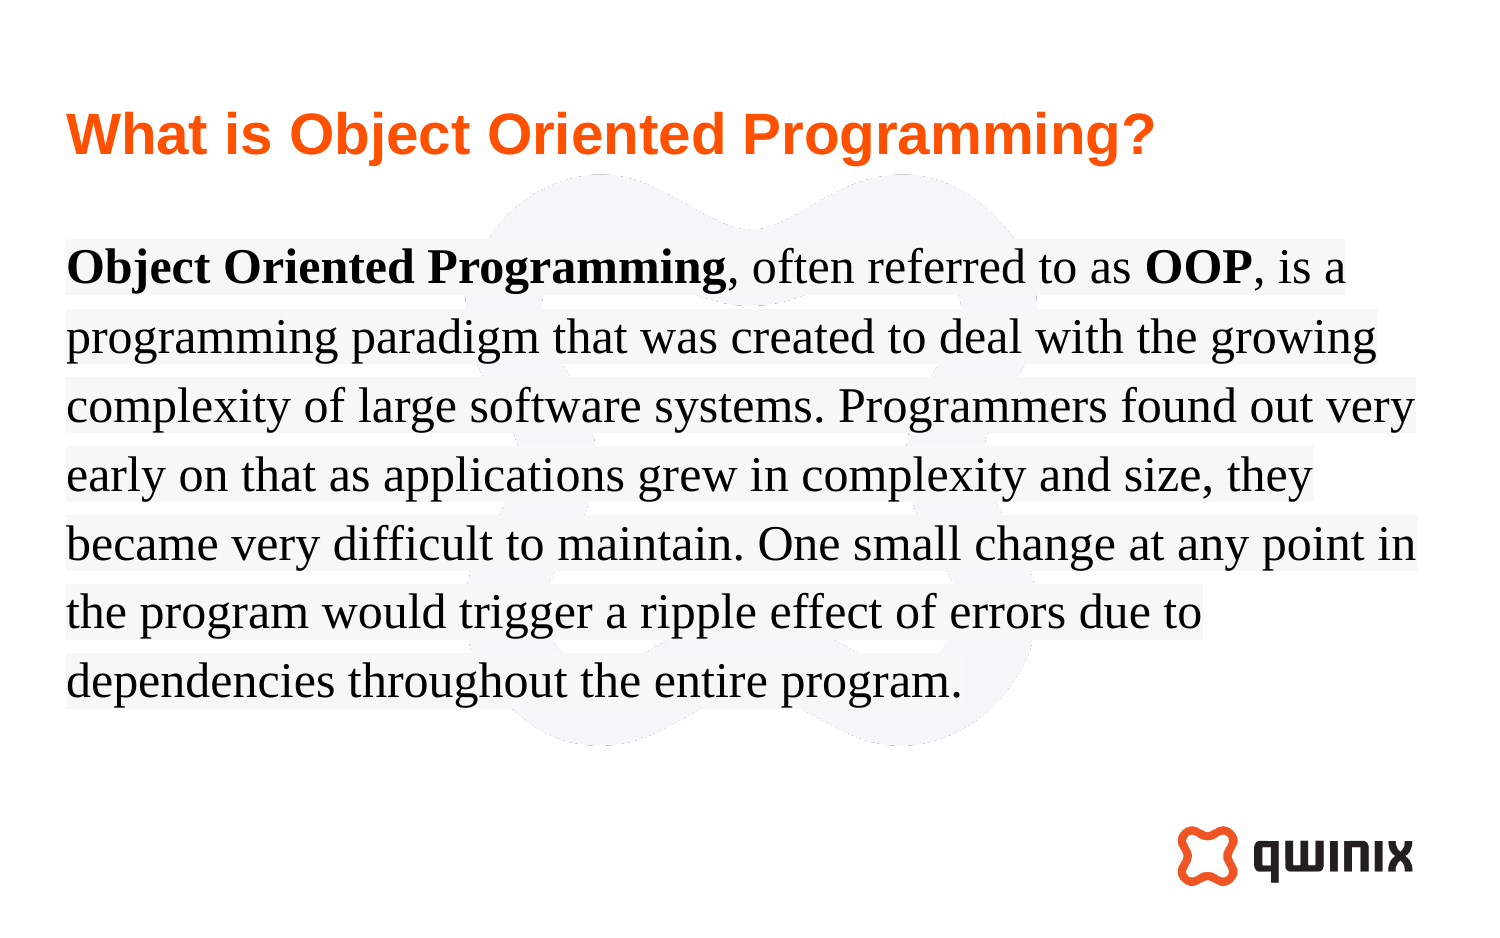

# What is Object Oriented Programming?
Object Oriented Programming, often referred to as OOP, is a programming paradigm that was created to deal with the growing complexity of large software systems. Programmers found out very early on that as applications grew in complexity and size, they became very difficult to maintain. One small change at any point in the program would trigger a ripple effect of errors due to dependencies throughout the entire program.